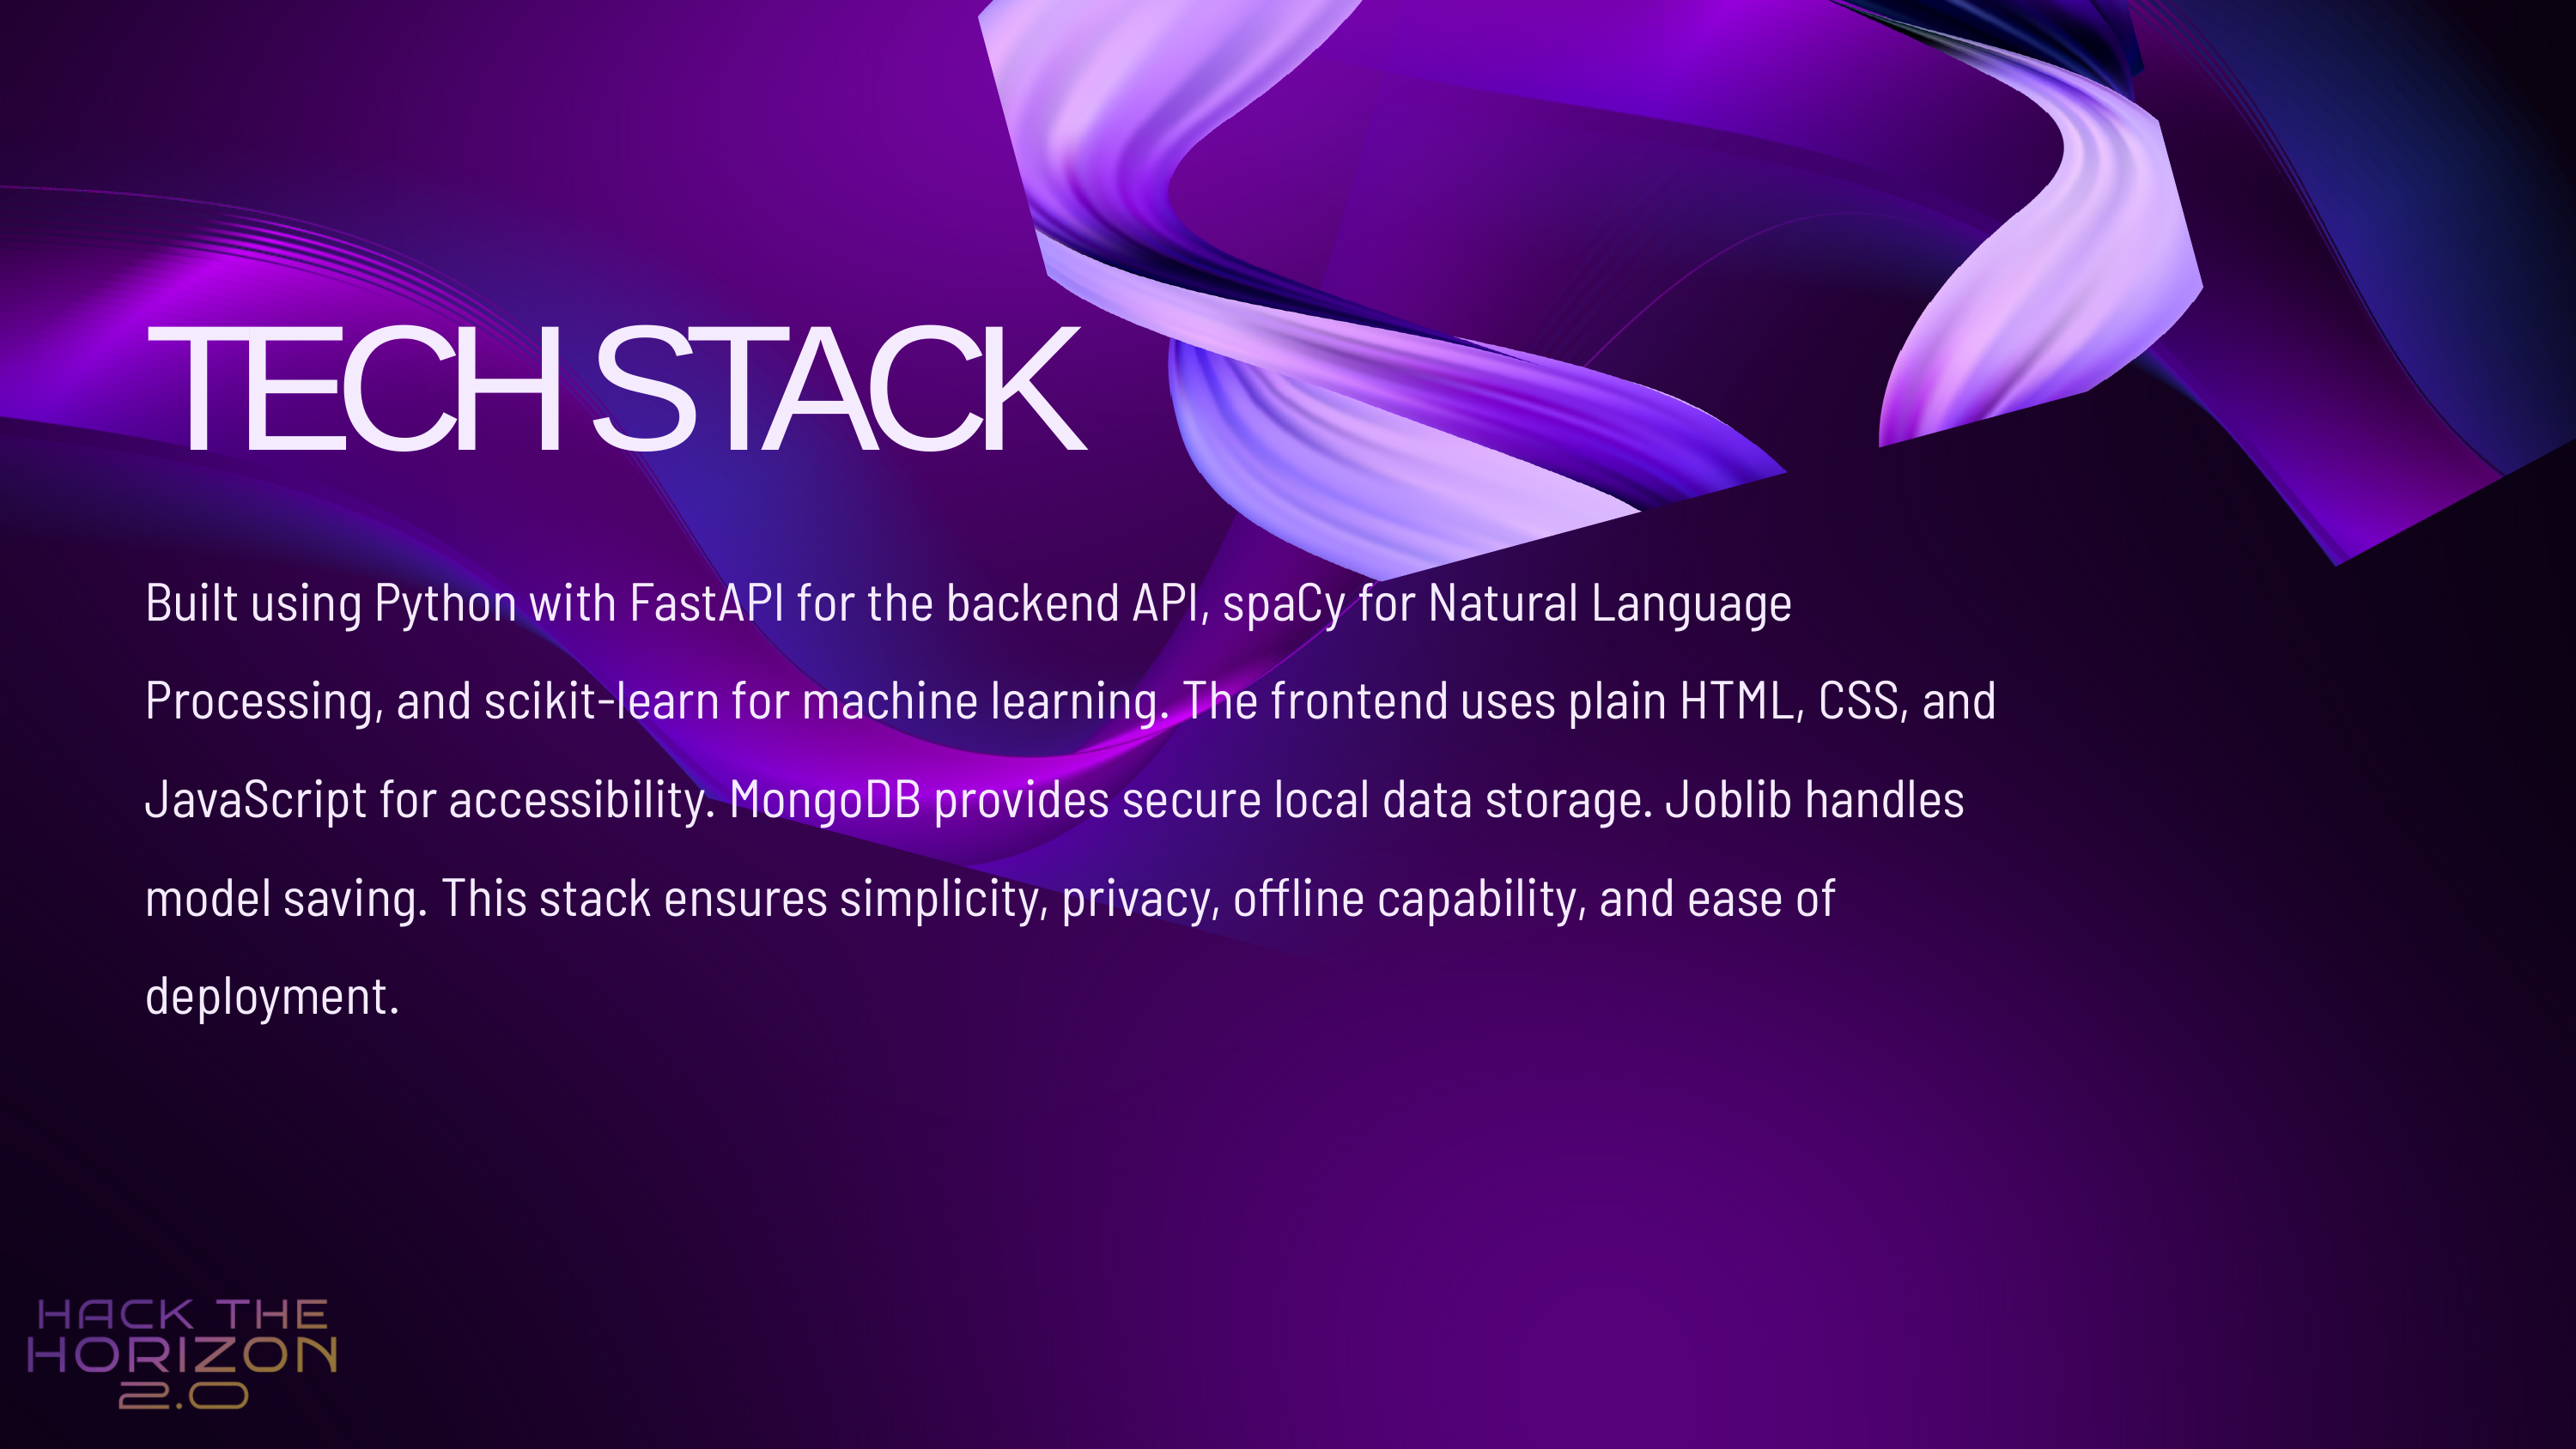

TECH STACK
Built using Python with FastAPI for the backend API, spaCy for Natural Language Processing, and scikit-learn for machine learning. The frontend uses plain HTML, CSS, and JavaScript for accessibility. MongoDB provides secure local data storage. Joblib handles model saving. This stack ensures simplicity, privacy, offline capability, and ease of deployment.